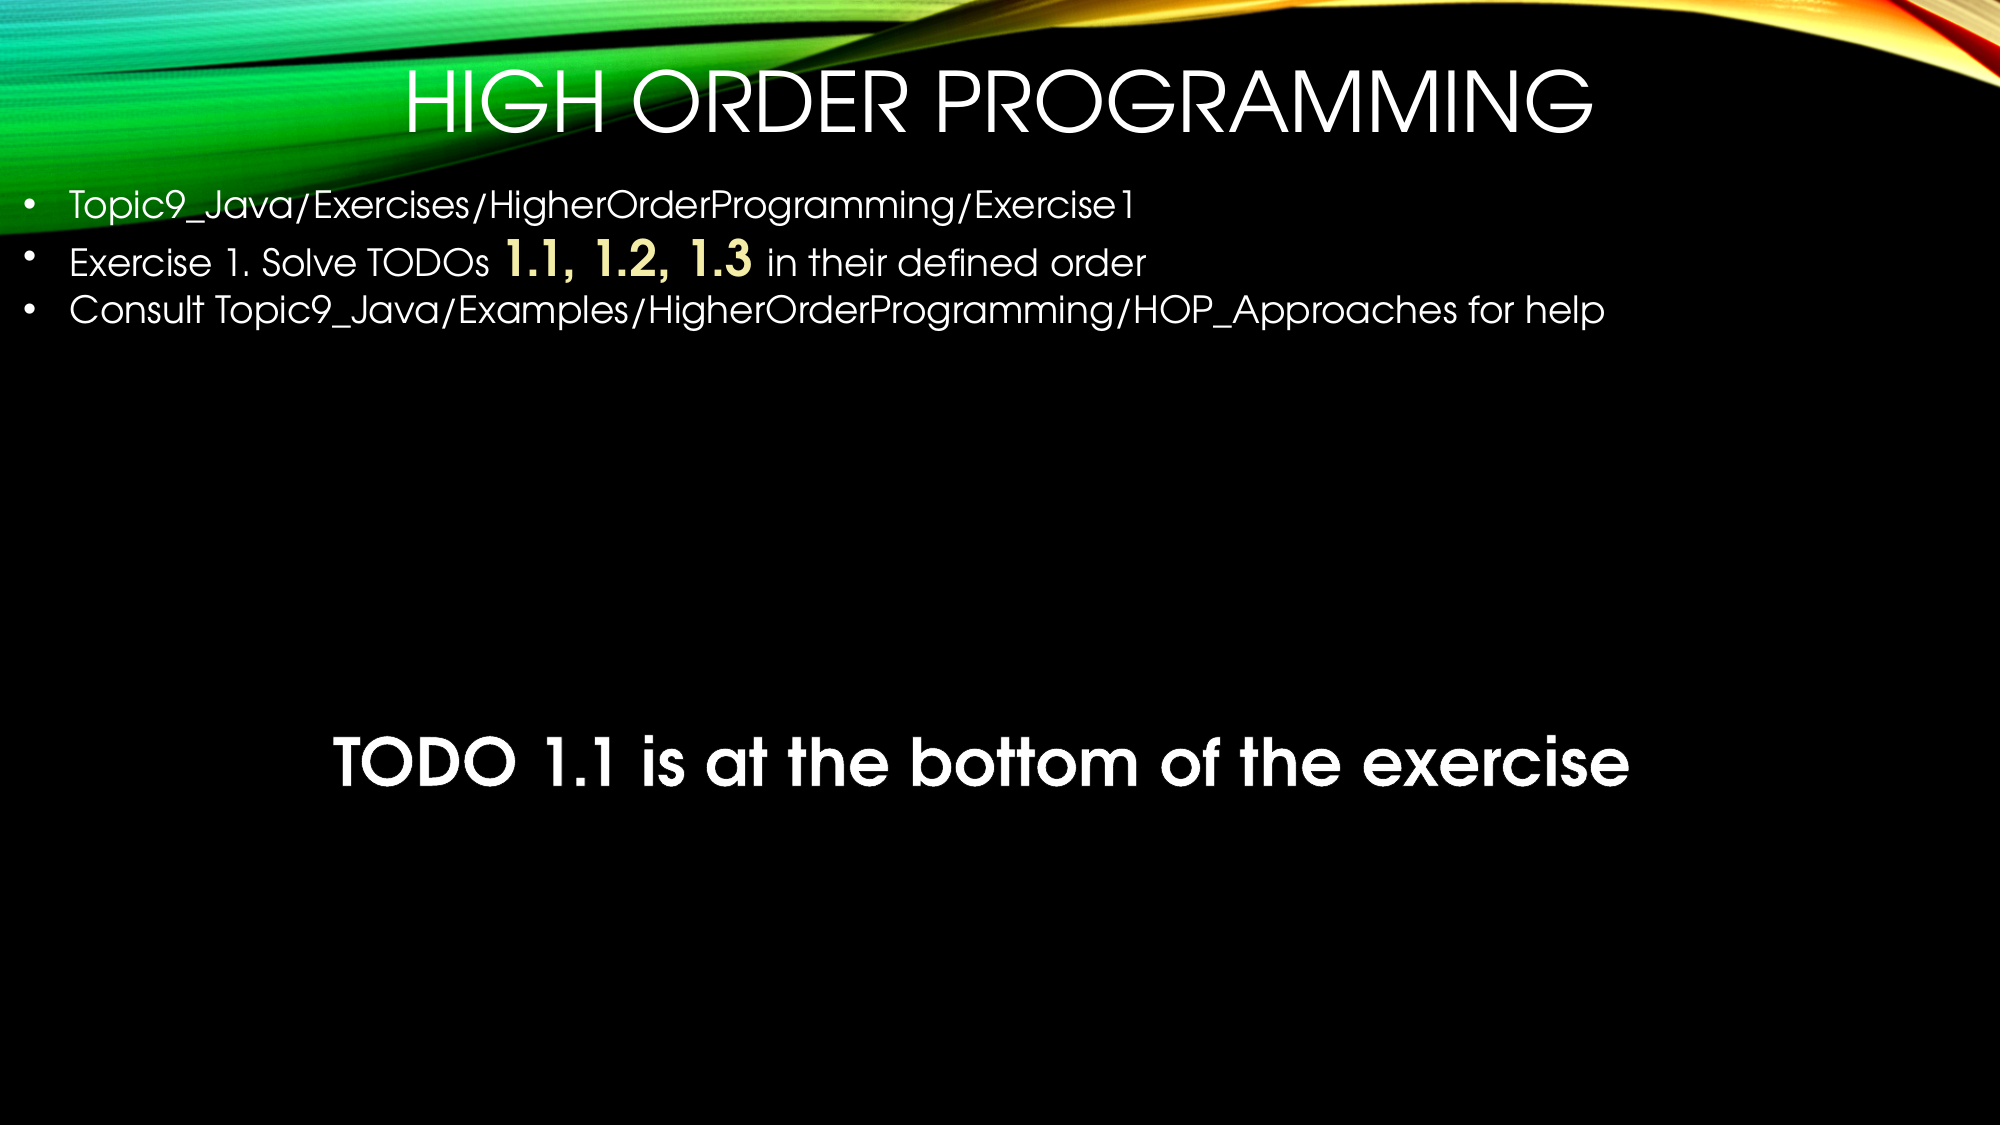

High order programming
Topic9_Java/Exercises/HigherOrderProgramming/Exercise1
Exercise 1. Solve TODOs 1.1, 1.2, 1.3 in their defined order
Consult Topic9_Java/Examples/HigherOrderProgramming/HOP_Approaches for help
TODO 1.1 is at the bottom of the exercise